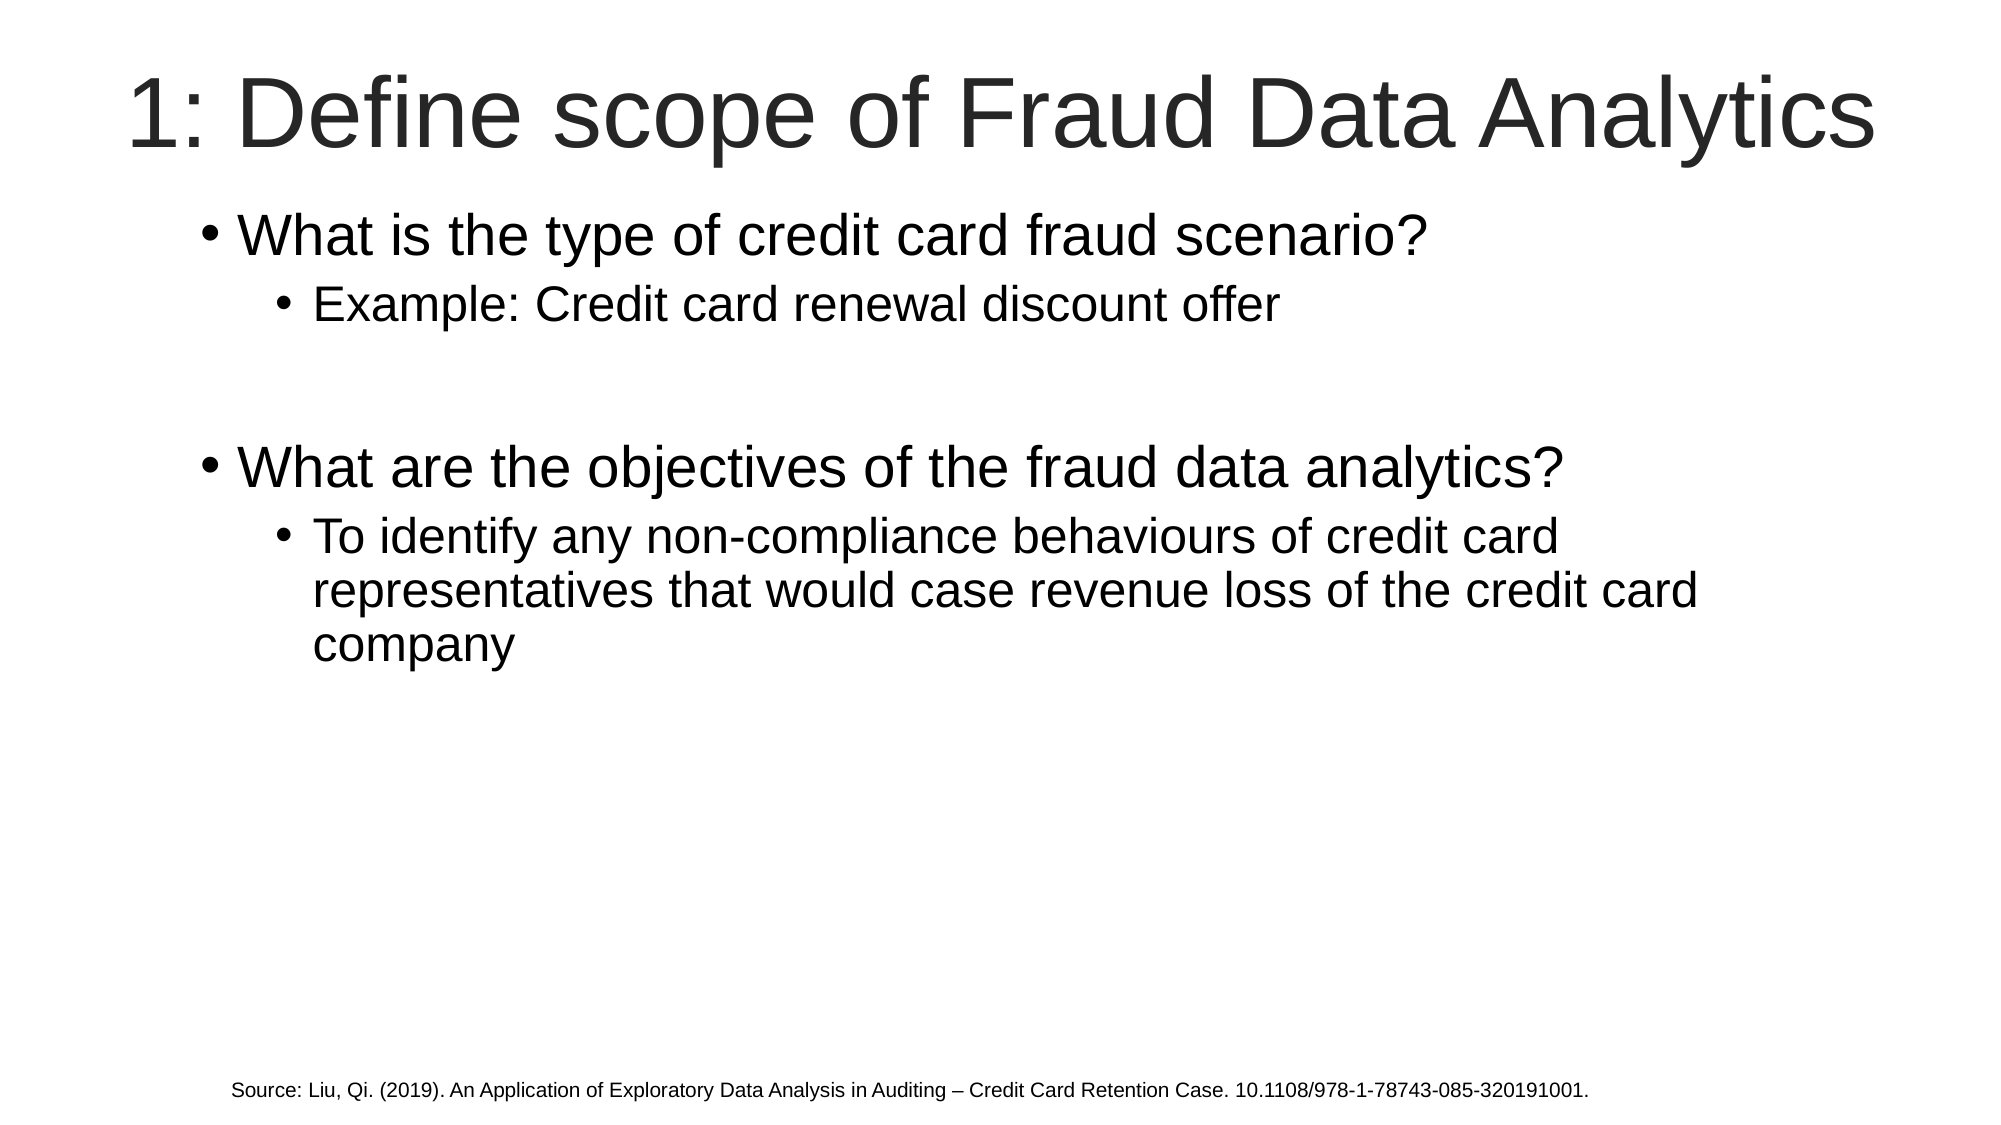

1: Define scope of Fraud Data Analytics
What is the type of credit card fraud scenario?
Example: Credit card renewal discount offer

What are the objectives of the fraud data analytics?
To identify any non-compliance behaviours of credit card representatives that would case revenue loss of the credit card company

Source: Liu, Qi. (2019). An Application of Exploratory Data Analysis in Auditing – Credit Card Retention Case. 10.1108/978-1-78743-085-320191001.